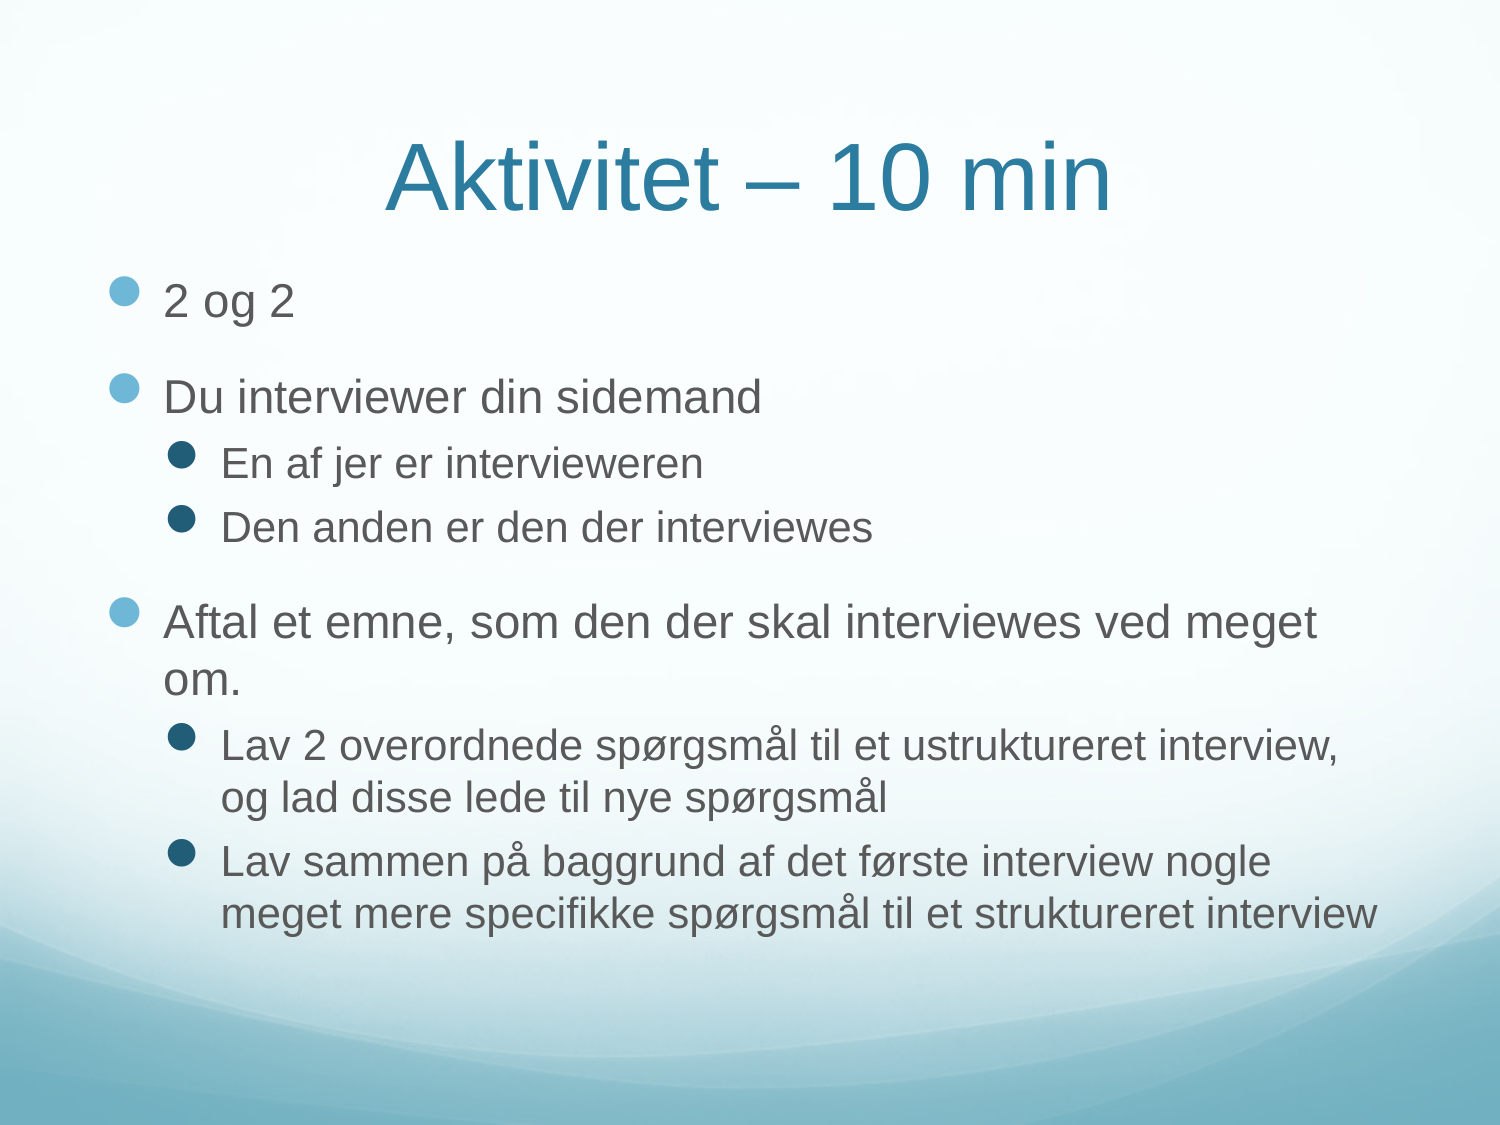

# Aktivitet – 10 min
2 og 2
Du interviewer din sidemand
En af jer er intervieweren
Den anden er den der interviewes
Aftal et emne, som den der skal interviewes ved meget om.
Lav 2 overordnede spørgsmål til et ustruktureret interview, og lad disse lede til nye spørgsmål
Lav sammen på baggrund af det første interview nogle meget mere specifikke spørgsmål til et struktureret interview